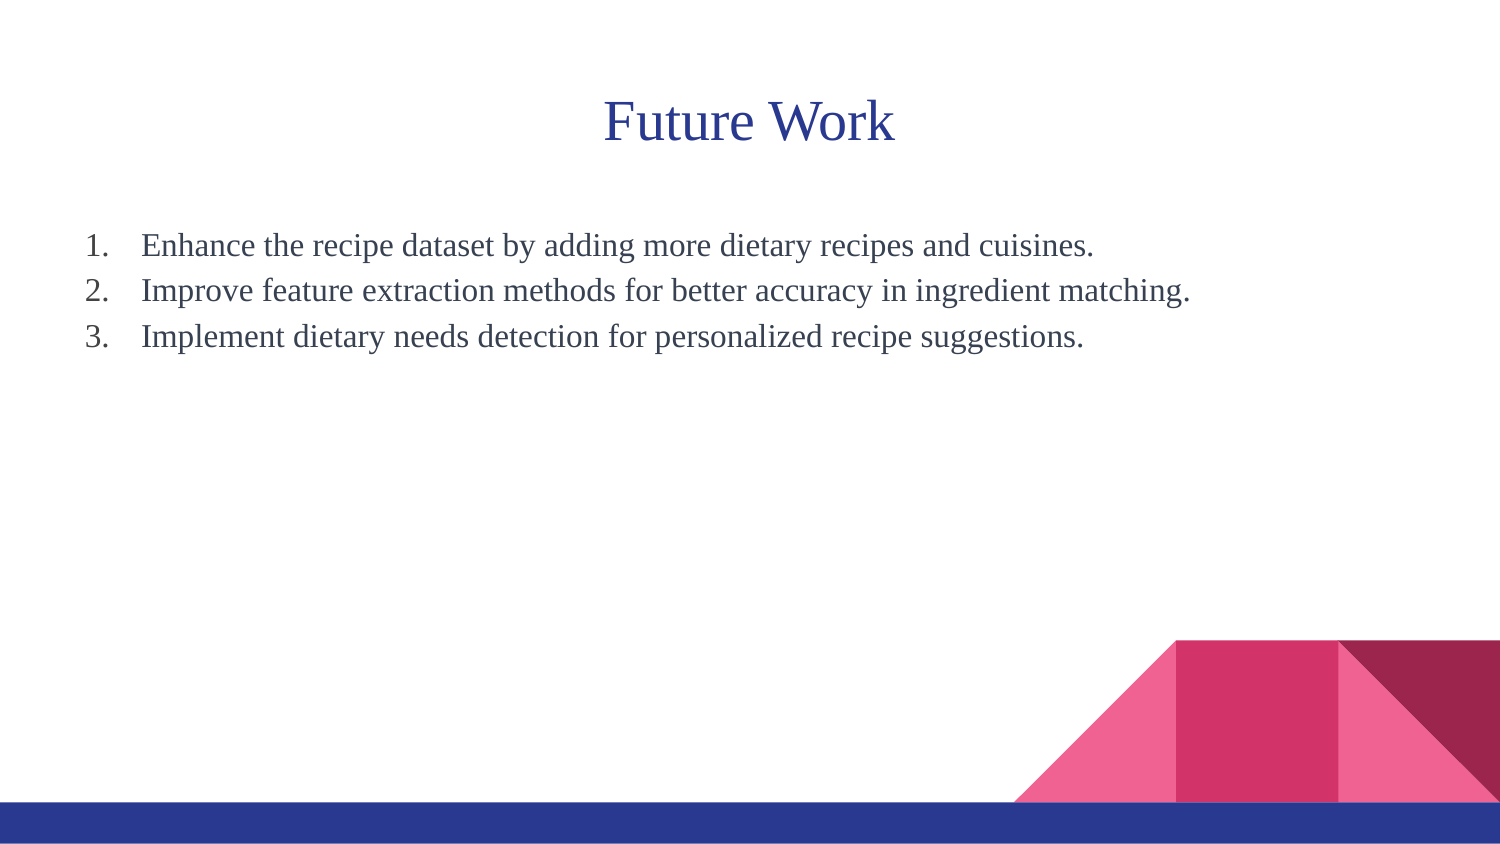

# Future Work
Enhance the recipe dataset by adding more dietary recipes and cuisines.
Improve feature extraction methods for better accuracy in ingredient matching.
Implement dietary needs detection for personalized recipe suggestions.